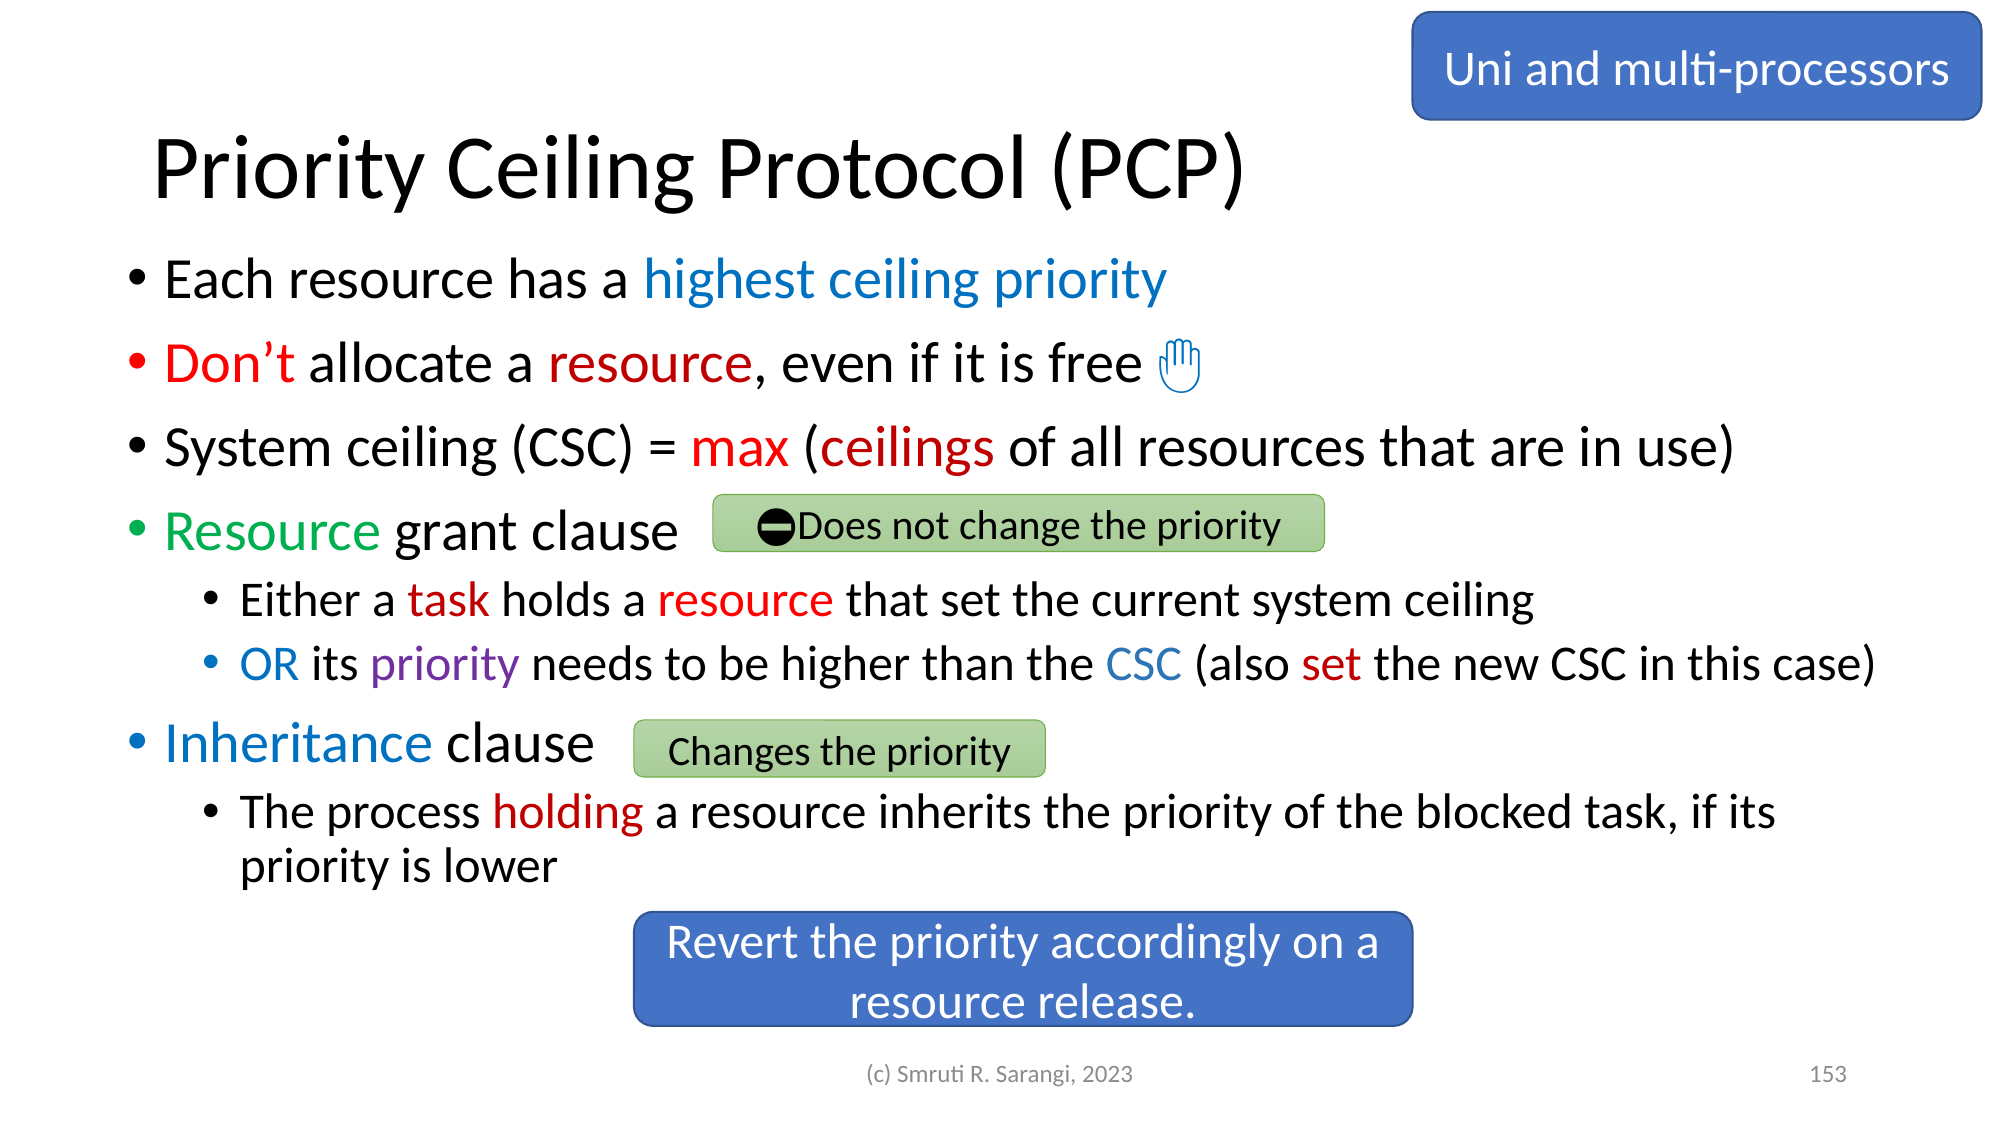

Uni and multi-processors
# Priority Ceiling Protocol (PCP)
Each resource has a highest ceiling priority
Don’t allocate a resource, even if it is free 🤚
System ceiling (CSC) = max (ceilings of all resources that are in use)
Resource grant clause
Either a task holds a resource that set the current system ceiling
OR its priority needs to be higher than the CSC (also set the new CSC in this case)
Inheritance clause
The process holding a resource inherits the priority of the blocked task, if its priority is lower
⛔Does not change the priority
Changes the priority
Revert the priority accordingly on a resource release.
(c) Smruti R. Sarangi, 2023
153